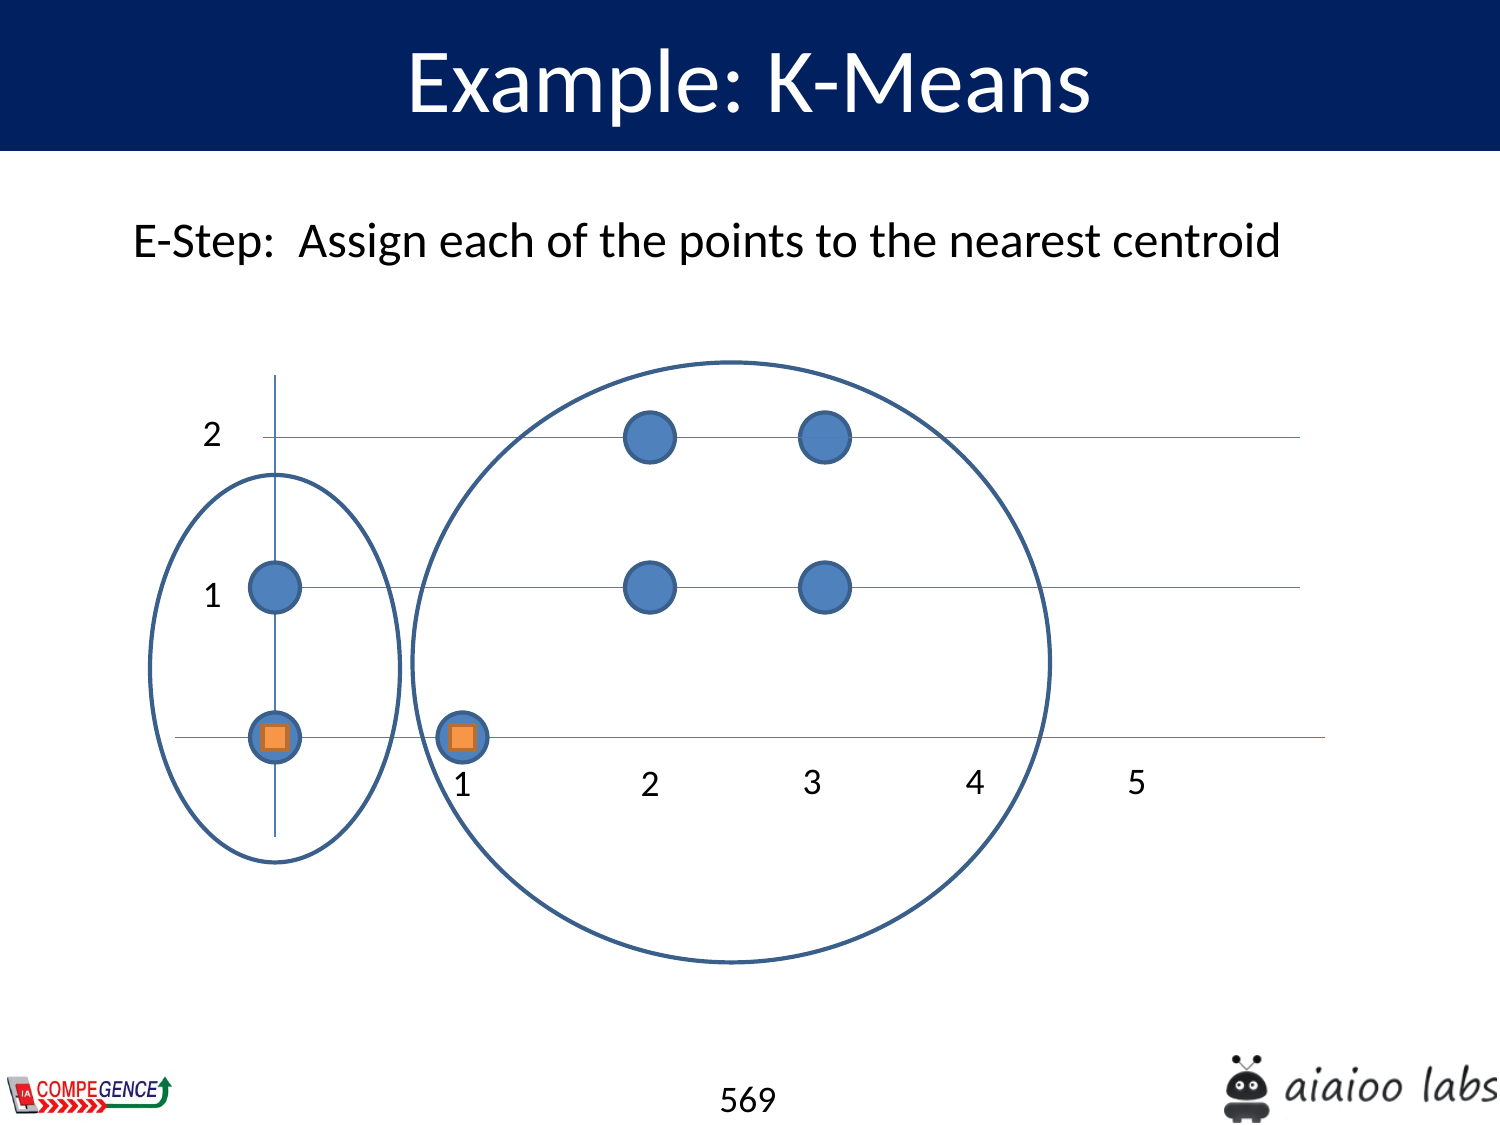

Example: K-Means
E-Step:  Assign each of the points to the nearest centroid

2

1

3
4
5
1
2